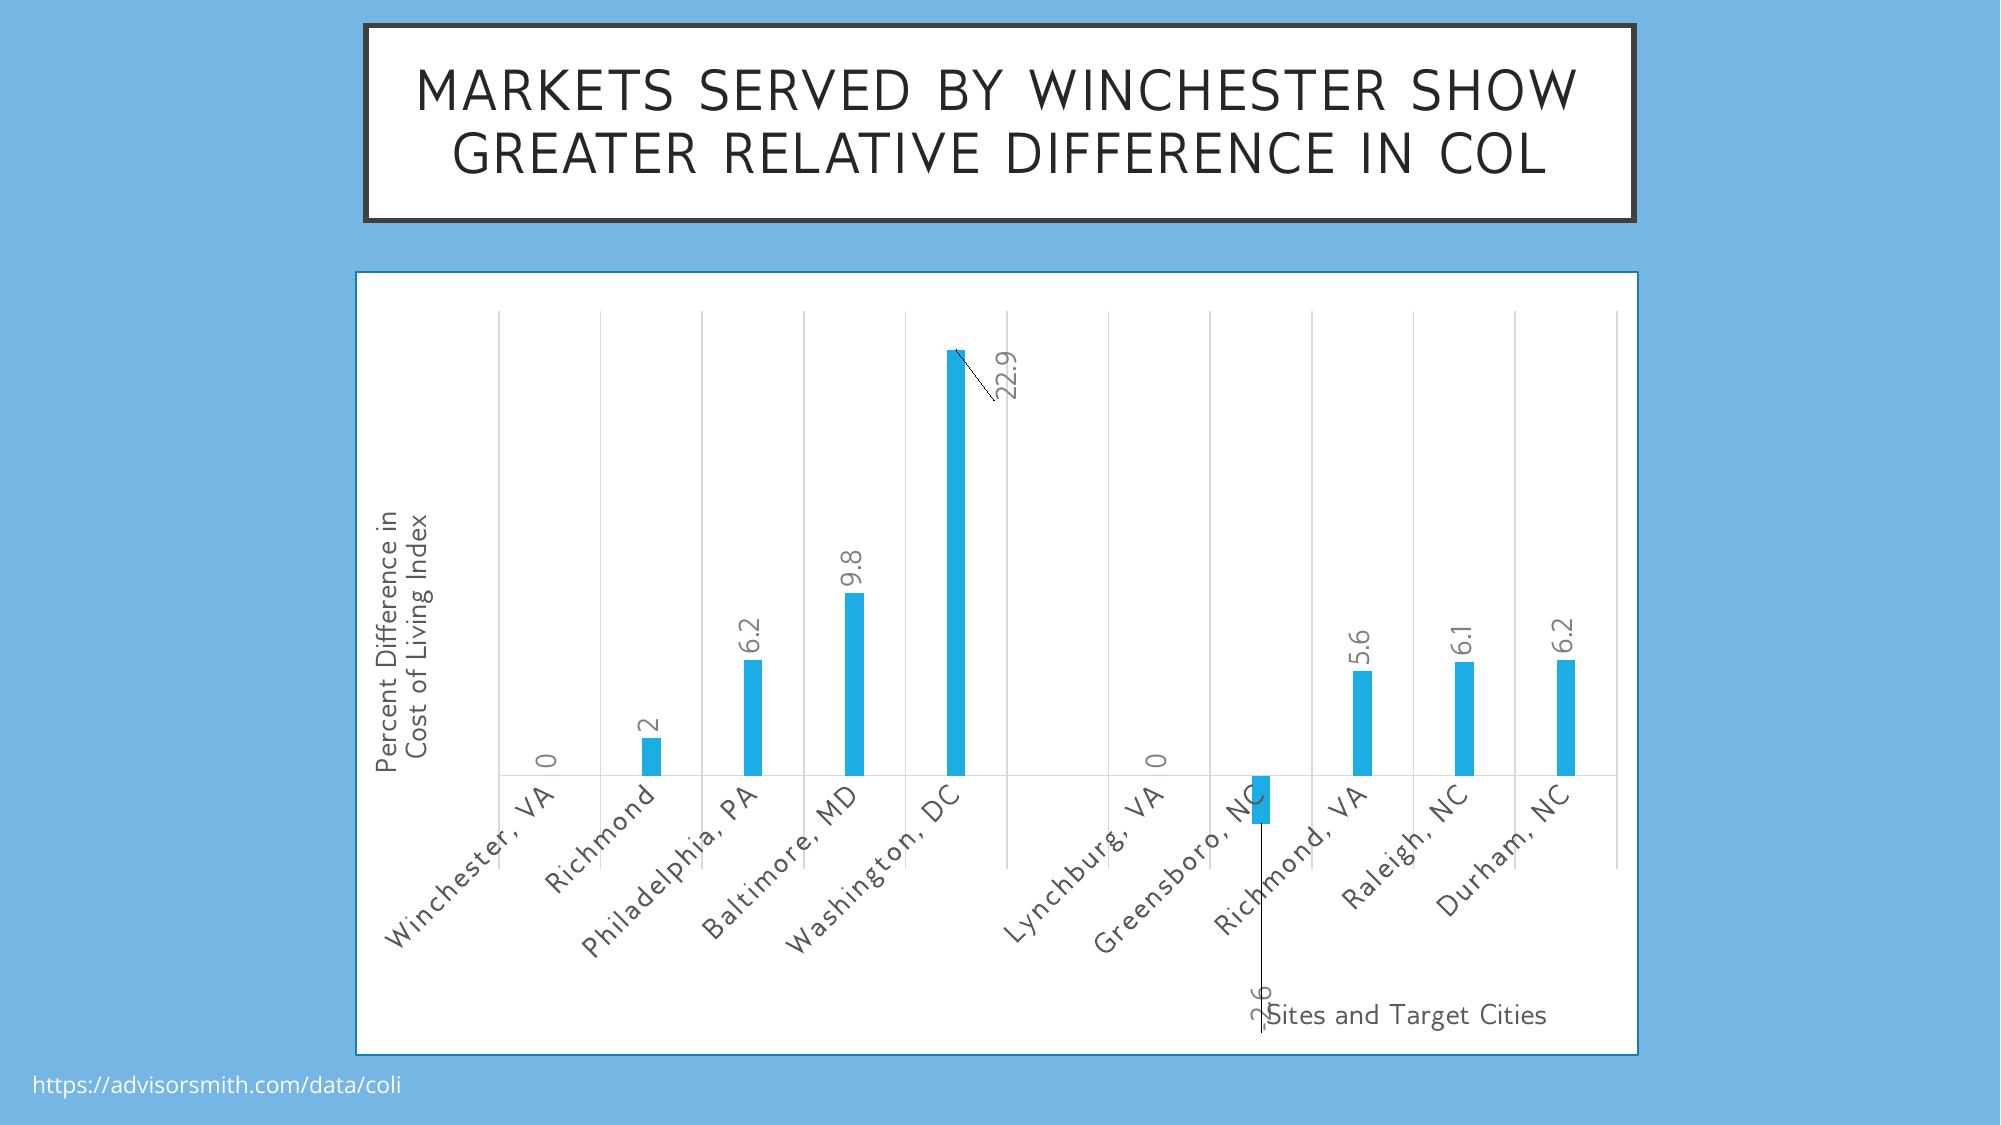

# Markets served by Winchester show greater relative difference in col

### Chart

| Category | COL difference |
|---|---|
| Winchester, VA | 0.0 |
| Richmond | 2.0 |
| Philadelphia, PA | 6.2 |
| Baltimore, MD | 9.8 |
| Washington, DC | 22.9 |
|  | None |
| Lynchburg, VA | 0.0 |
| Greensboro, NC | -2.6 |
| Richmond, VA | 5.6 |
| Raleigh, NC | 6.1 |
| Durham, NC | 6.2 |
https://advisorsmith.com/data/coli